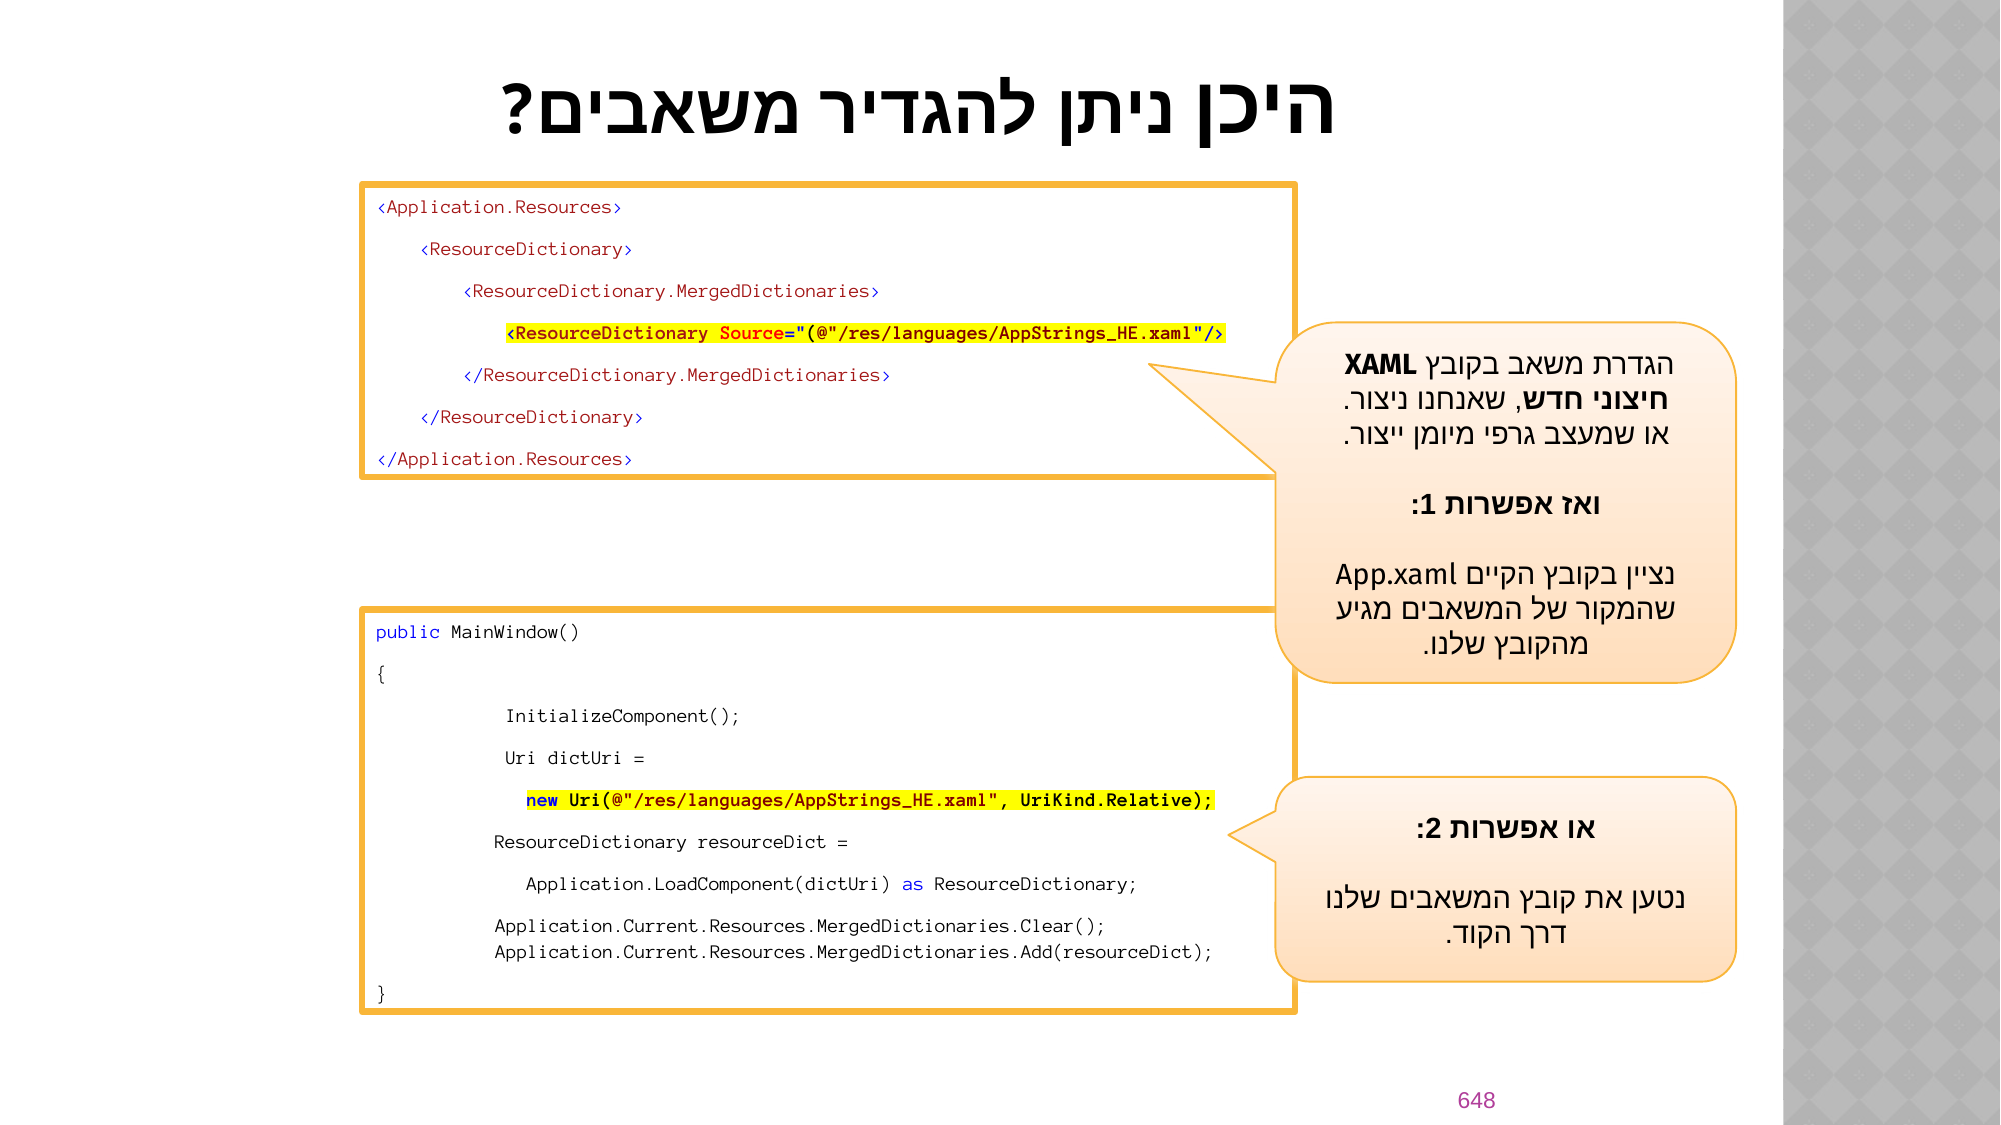

# היכן ניתן להגדיר משאבים?
<Application.Resources>
    <ResourceDictionary>
        <ResourceDictionary.MergedDictionaries>
            <ResourceDictionary Source="(@"/res/languages/AppStrings_HE.xaml"/>
        </ResourceDictionary.MergedDictionaries>
    </ResourceDictionary>
</Application.Resources>
הגדרת משאב בקובץ XAML  חיצוני חדש, שאנחנו ניצור.
או שמעצב גרפי מיומן ייצור.

ואז אפשרות 1:

נציין בקובץ הקיים App.xaml שהמקור של המשאבים מגיע מהקובץ שלנו.
public MainWindow()
{
            InitializeComponent();
            Uri dictUri =
new Uri(@"/res/languages/AppStrings_HE.xaml", UriKind.Relative);
    ResourceDictionary resourceDict =
Application.LoadComponent(dictUri) as ResourceDictionary;
Application.Current.Resources.MergedDictionaries.Clear(); Application.Current.Resources.MergedDictionaries.Add(resourceDict);
}
או אפשרות 2:

נטען את קובץ המשאבים שלנו דרך הקוד.
648